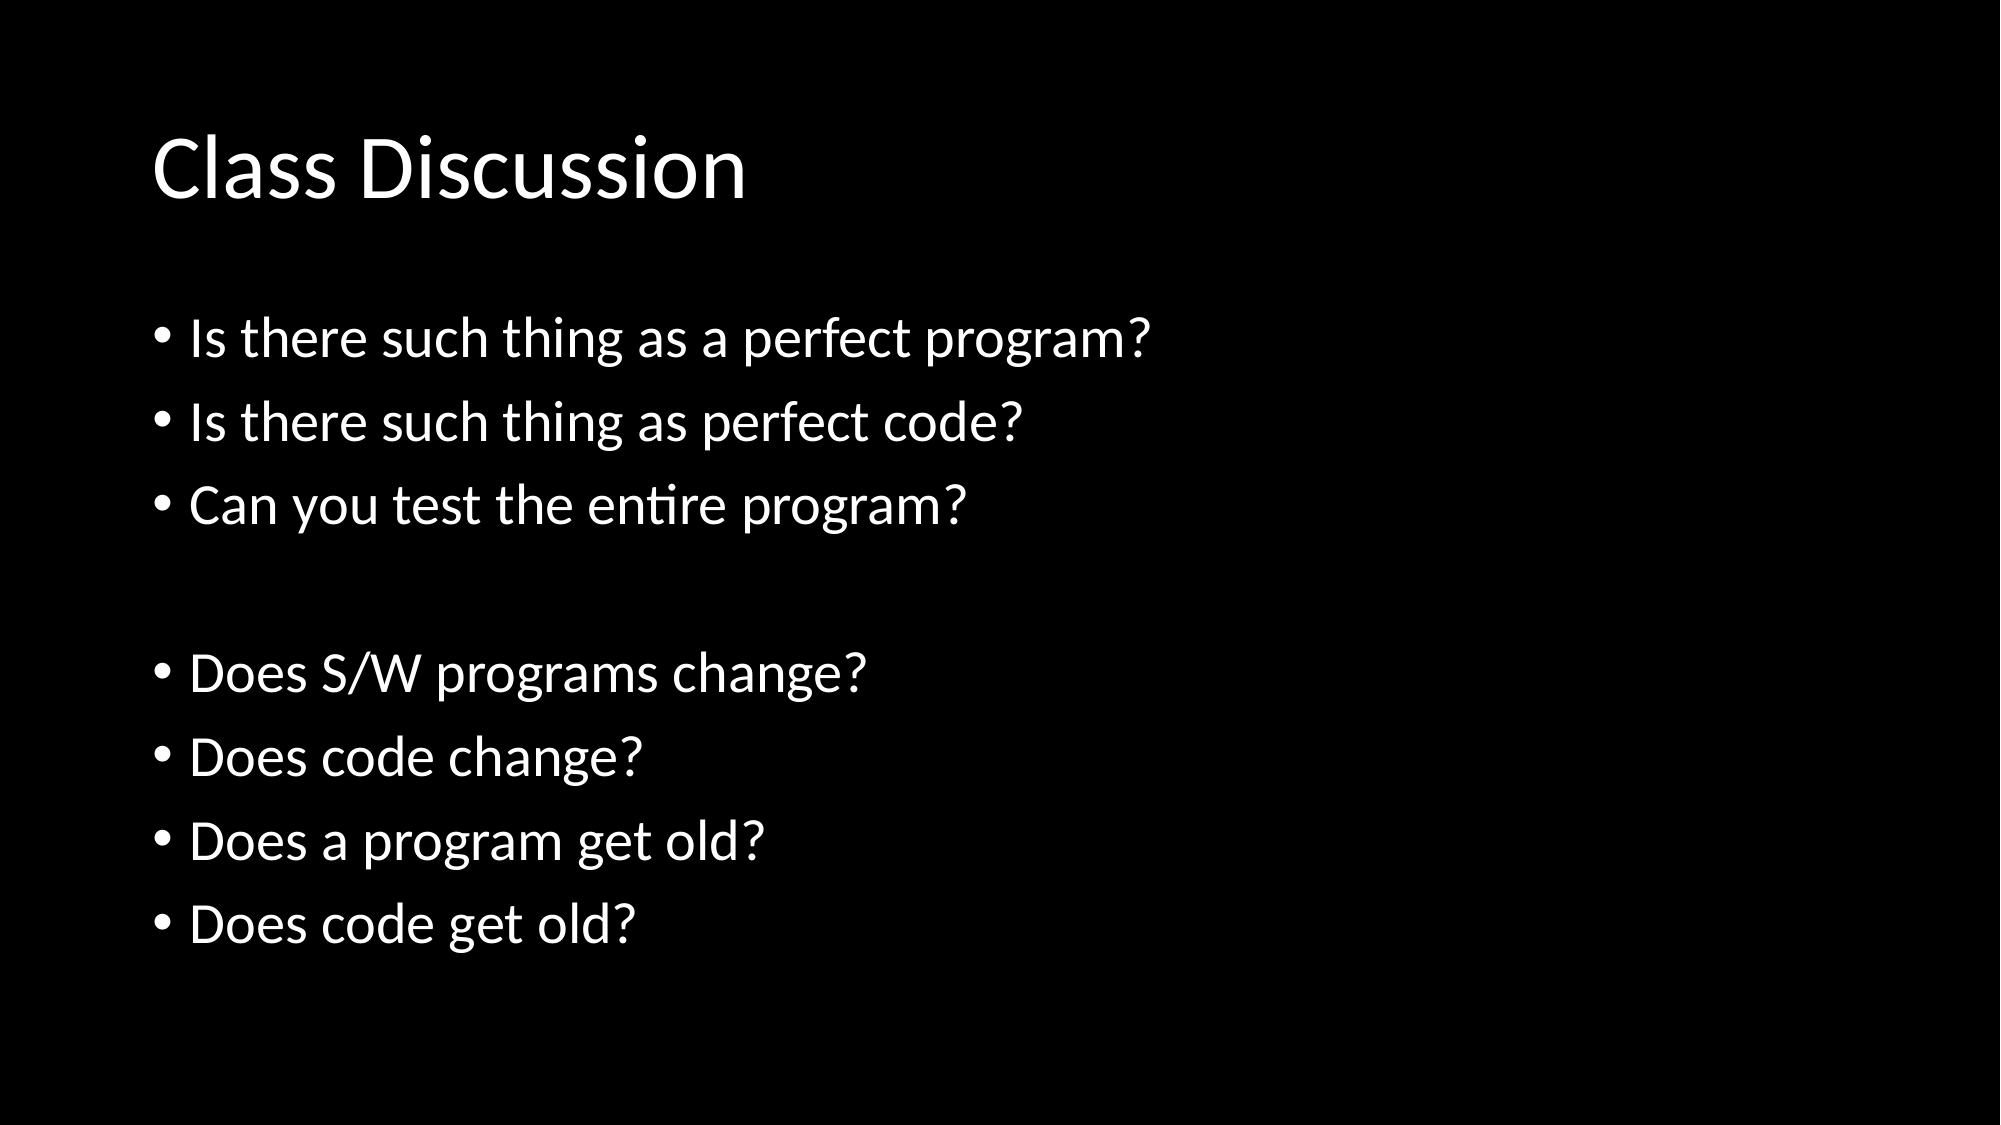

# Class Discussion
Is there such thing as a perfect program?
Is there such thing as perfect code?
Can you test the entire program?

Does S/W programs change?
Does code change?
Does a program get old?
Does code get old?